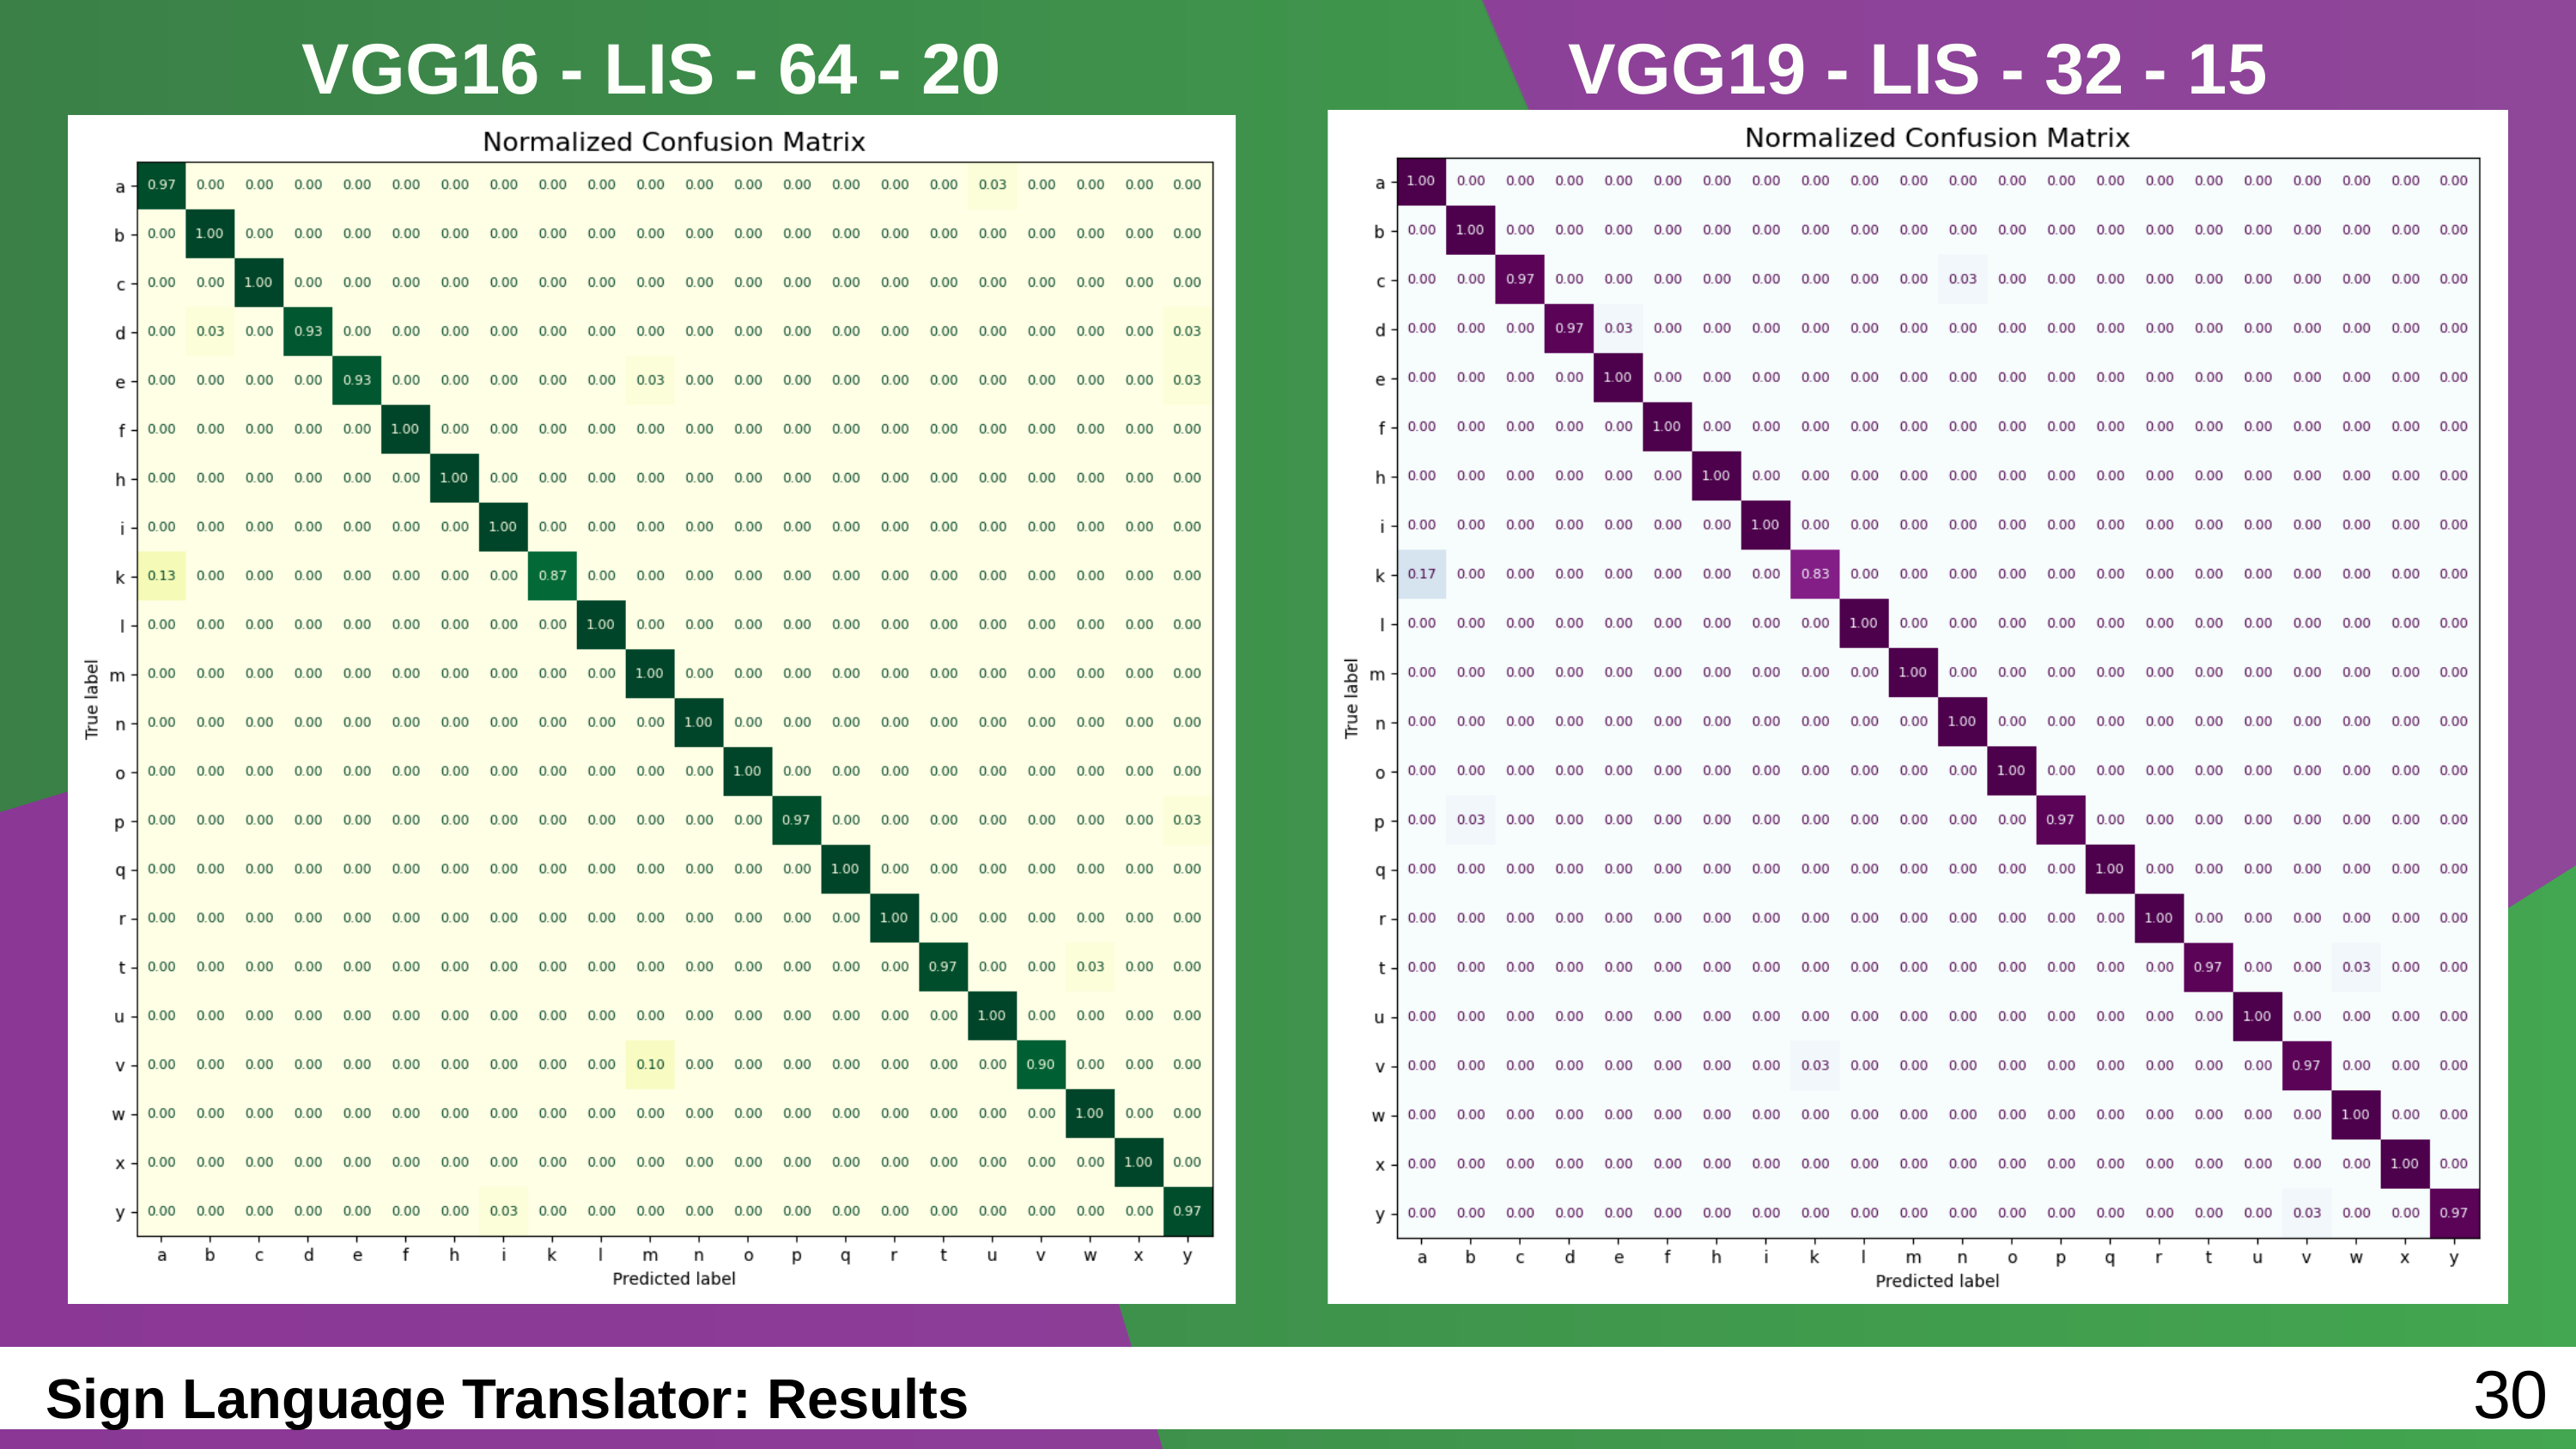

VGG16 - LIS - 64 - 20
VGG19 - LIS - 32 - 15

30

Sign Language Translator: Results

Sign Language Translator: Results